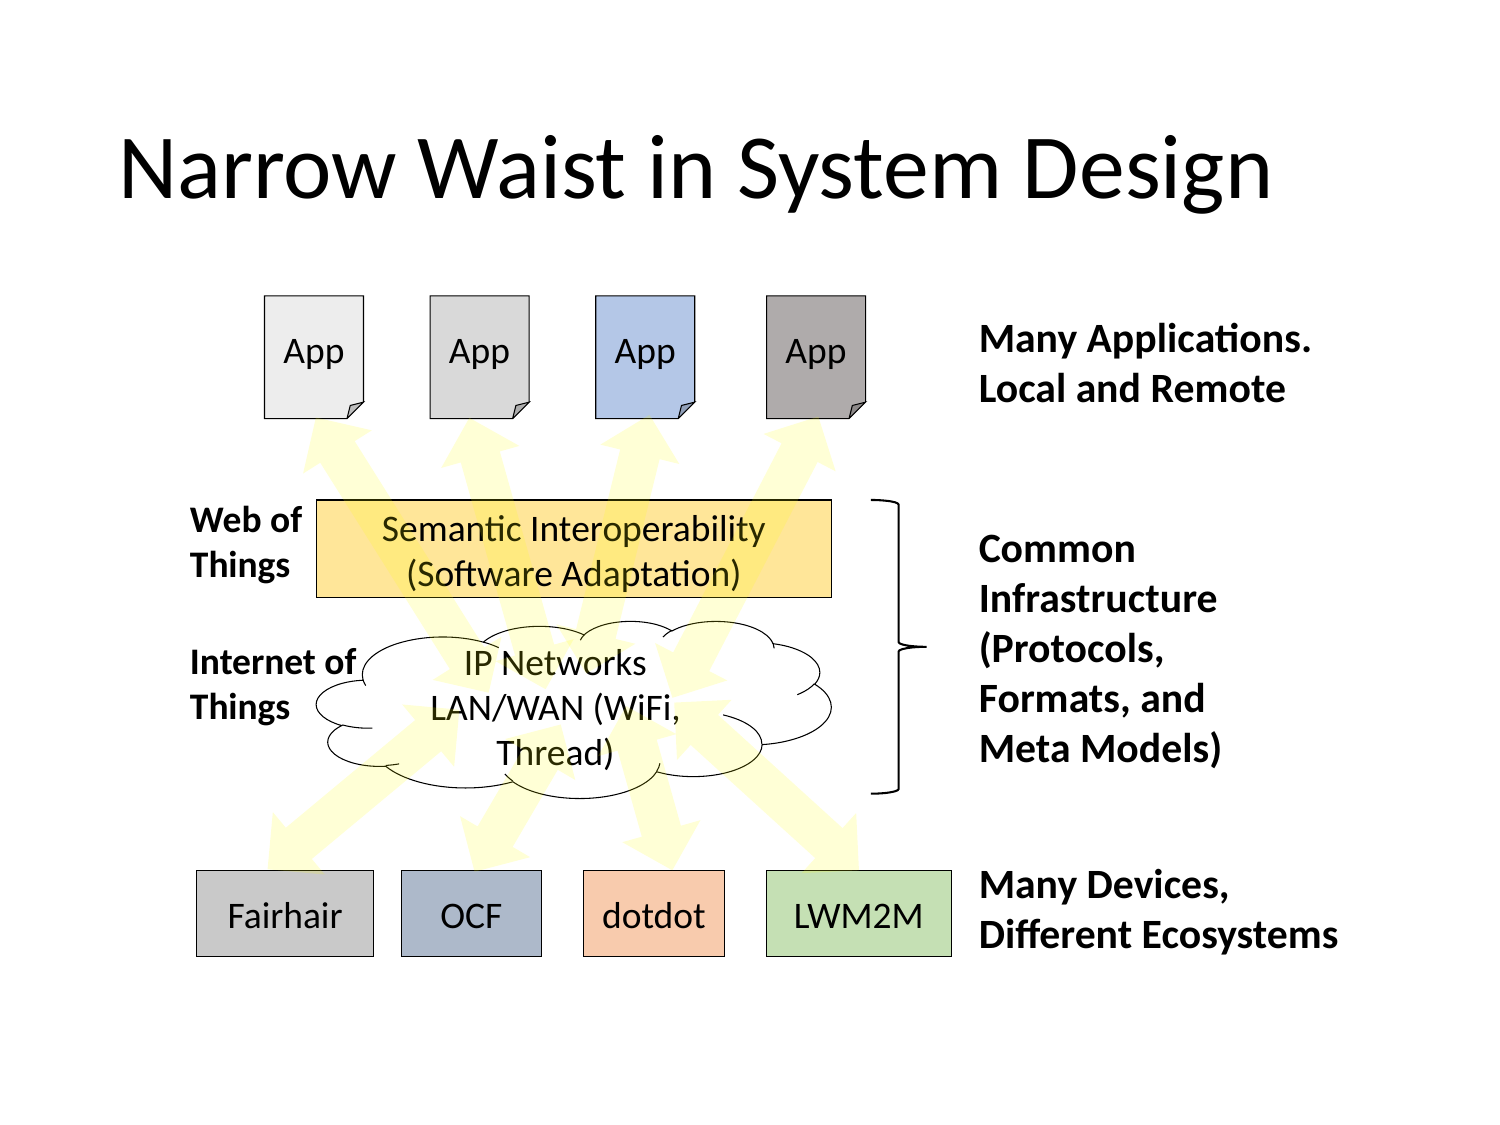

# Narrow Waist in System Design
App
App
App
App
Many Applications. Local and Remote

Web of Things
Semantic Interoperability (Software Adaptation)

Common Infrastructure
(Protocols, Formats, and Meta Models)
IP Networks LAN/WAN (WiFi, Thread)
Internet of Things

Many Devices, Different Ecosystems
Fairhair
OCF
dotdot
LWM2M